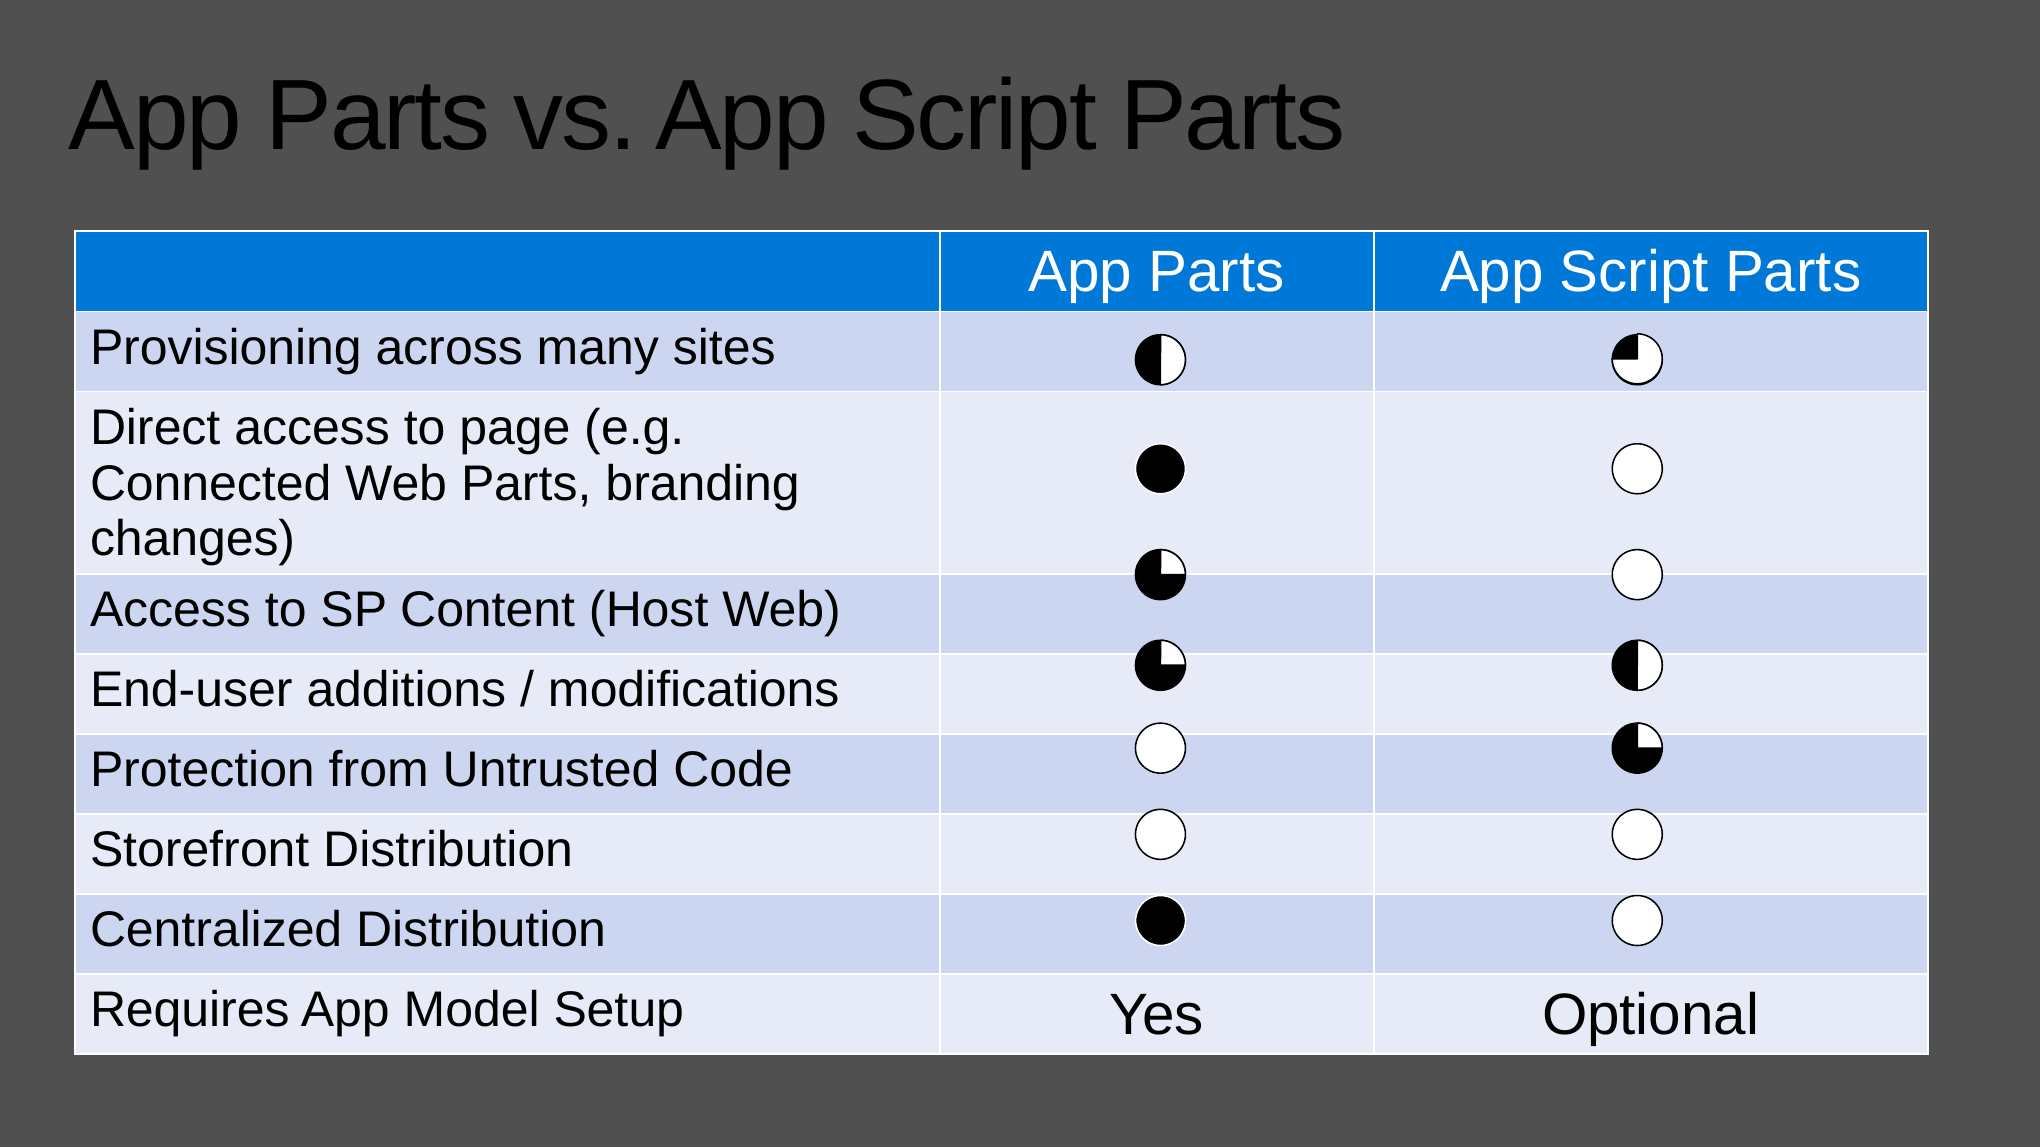

# App Parts vs. App Script Parts
|  | App Parts | App Script Parts |
| --- | --- | --- |
| Provisioning across many sites |  |  |
| Direct access to page (e.g. Connected Web Parts, branding changes) |  |  |
| Access to SP Content (Host Web) |  |  |
| End-user additions / modifications |  |  |
| Protection from Untrusted Code |  |  |
| Storefront Distribution |  |  |
| Centralized Distribution |  |  |
| Requires App Model Setup | Yes | Optional |